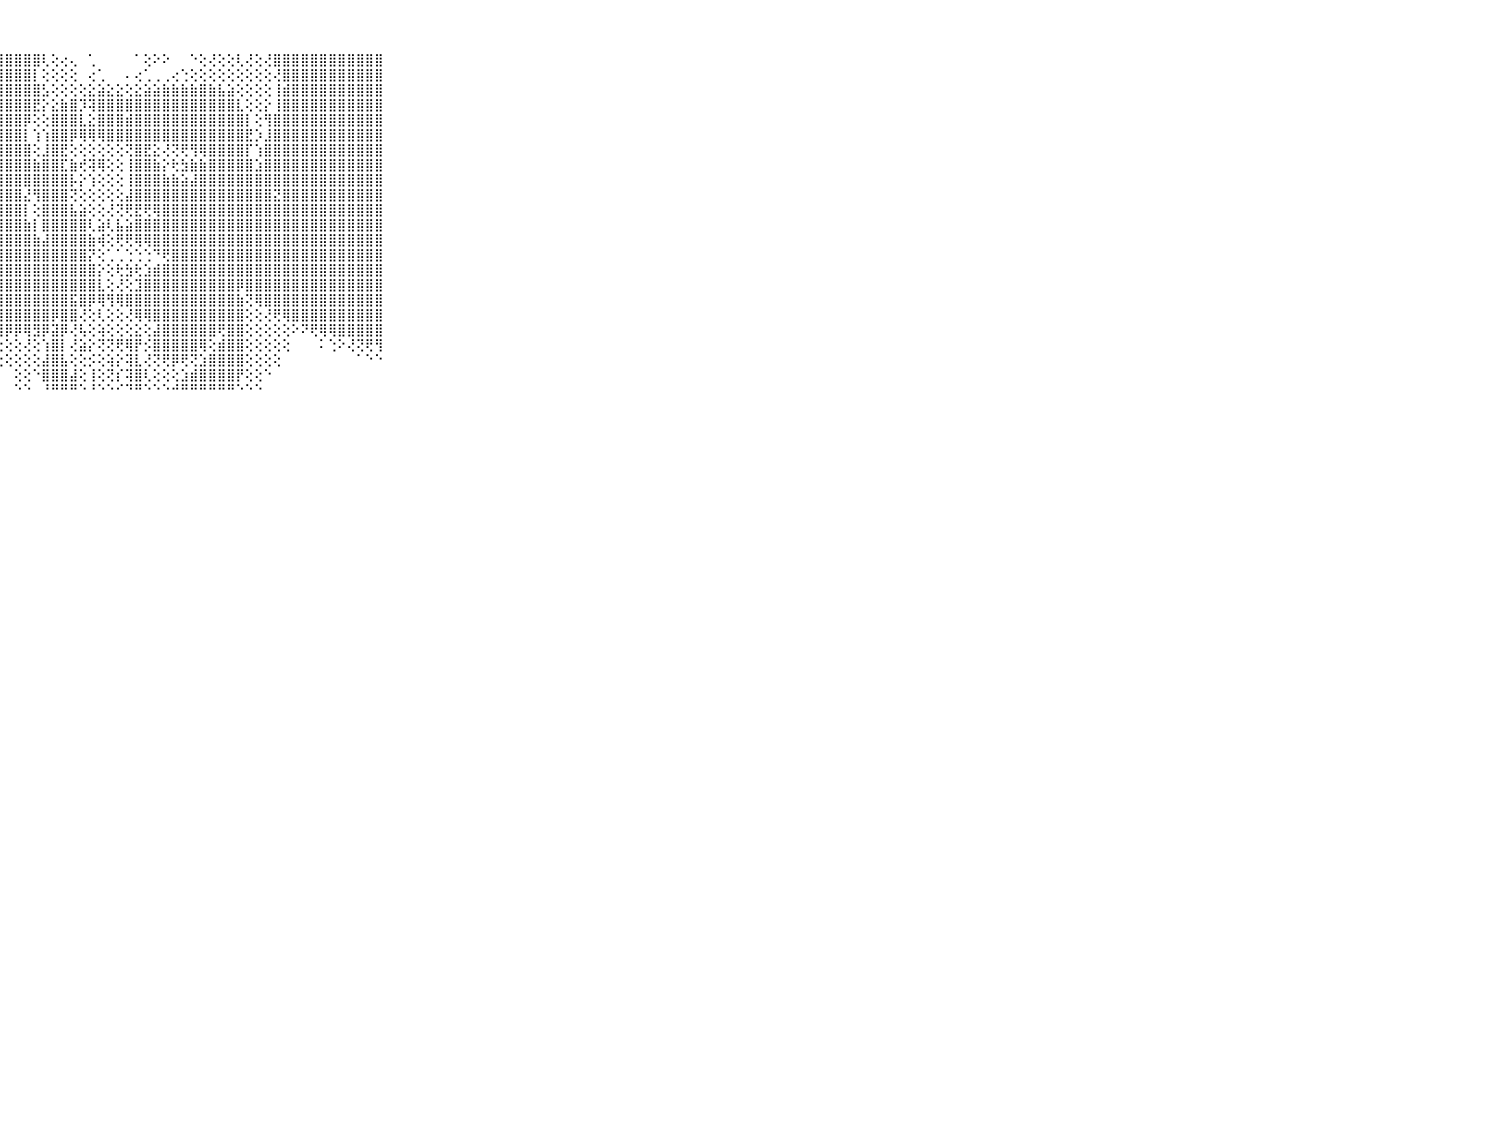

⠀⠀⠀⠀⠀⠀⠀⠀⠀⠀⠀⣿⣿⣿⣿⣿⣿⣿⣿⣿⣿⣿⣿⣿⣿⣿⣿⣿⣿⣿⣿⣿⢇⢕⢔⢄⠀⢁⠀⠀⠀⠀⠁⢕⠕⠕⠀⠀⠑⢕⢜⢕⢕⢇⢜⢕⢜⣿⣿⣿⣿⣿⣿⣿⣿⣿⣿⣿⣿⠀⠀⠀⠀⠀⠀⠀⠀⠀⠀⠀⠀
⠀⠀⠀⠀⠀⠀⠀⠀⠀⠀⠀⣿⣿⣿⣿⣿⣿⣿⣿⣿⣿⣿⣿⣿⣿⣿⣿⣿⣿⣿⣿⡇⢕⢕⢕⢕⠀⢔⢁⠀⠀⠄⢔⢁⢀⢀⢔⢑⢕⢕⢕⢕⢕⢕⢕⢕⢕⢜⣿⣿⣿⣿⣿⣿⣿⣿⣿⣿⣿⠀⠀⠀⠀⠀⠀⠀⠀⠀⠀⠀⠀
⠀⠀⠀⠀⠀⠀⠀⠀⠀⠀⠀⣿⣿⣿⣿⣿⣿⣿⣿⣿⣿⣿⣿⣿⣿⣿⣿⣿⣿⣿⣿⣿⣣⢕⢕⢕⢕⣕⣵⣕⣕⢕⣕⣵⣵⣷⣷⣷⣷⣿⣷⣧⣵⢕⢕⢕⢕⢸⣾⣿⣿⣿⣿⣿⣿⣿⣿⣿⣿⠀⠀⠀⠀⠀⠀⠀⠀⠀⠀⠀⠀
⠀⠀⠀⠀⠀⠀⠀⠀⠀⠀⠀⣿⣿⣿⣿⣿⣿⣿⣿⣿⣿⣿⣿⣿⣿⣿⣿⣿⣿⣿⣿⣟⡕⣕⣷⣿⡹⢽⣿⣿⣿⣿⣿⣿⣿⣿⣿⣿⣿⣿⣿⣿⣿⣇⢕⢕⡕⢸⣿⣿⣿⣿⣿⣿⣿⣿⣿⣿⣿⠀⠀⠀⠀⠀⠀⠀⠀⠀⠀⠀⠀
⠀⠀⠀⠀⠀⠀⠀⠀⠀⠀⠀⣿⣿⣿⣿⣿⣿⣿⣿⣿⣿⣿⣿⣿⣿⣿⣿⣿⣿⣿⡿⢕⢕⣿⣿⣿⣇⣕⣿⣿⣿⣾⣿⣿⣿⣿⣿⣿⣿⣿⣿⣿⣿⣿⡇⢕⢻⣿⣿⣿⣿⣿⣿⣿⣿⣿⣿⣿⣿⠀⠀⠀⠀⠀⠀⠀⠀⠀⠀⠀⠀
⠀⠀⠀⠀⠀⠀⠀⠀⠀⠀⠀⣿⣿⣿⣿⣿⣿⣿⣿⣿⣿⣿⣿⣿⣿⣿⣿⣿⣿⣿⡇⢱⢱⣿⣿⡿⢿⢿⢿⣿⣿⣿⣿⣿⣿⣿⣿⣿⣿⣿⣿⣿⣿⣿⣟⡱⣸⣿⣿⣿⣿⣿⣿⣿⣿⣿⣿⣿⣿⠀⠀⠀⠀⠀⠀⠀⠀⠀⠀⠀⠀
⠀⠀⠀⠀⠀⠀⠀⠀⠀⠀⠀⣿⣿⣿⣿⣿⣿⣿⣿⣿⣿⣿⣿⣿⣿⣿⣿⣿⣿⣿⣿⢕⣸⣿⣟⢕⢕⢕⢕⢕⢕⢝⣿⣟⣕⢜⢝⢟⢻⢿⣿⣿⣿⣿⡏⢱⣿⣿⣿⣿⣿⣿⣿⣿⣿⣿⣿⣿⣿⠀⠀⠀⠀⠀⠀⠀⠀⠀⠀⠀⠀
⠀⠀⠀⠀⠀⠀⠀⠀⠀⠀⠀⣿⣿⣿⣿⣿⣿⣿⣿⣿⣿⣿⣿⣿⣿⣿⣿⣿⣿⣿⣿⣷⣿⣿⣏⣷⢞⢽⢿⢕⢕⢸⣿⣿⣷⡕⢗⣳⣷⣷⣿⣿⣿⣿⣿⣱⣿⣿⣿⣿⣿⣿⣿⣿⣿⣿⣿⣿⣿⠀⠀⠀⠀⠀⠀⠀⠀⠀⠀⠀⠀
⠀⠀⠀⠀⠀⠀⠀⠀⠀⠀⠀⣿⣿⣿⣿⣿⣿⣿⣿⣿⣿⣿⣿⣿⣿⣿⣿⣿⣿⣿⣿⣿⣿⣿⣿⡧⡕⢱⢕⢕⢕⢸⣿⣿⣿⣷⣷⣵⣼⣿⣿⣿⣿⣿⣿⣿⣿⣿⣿⣿⣿⣿⣿⣿⣿⣿⣿⣿⣿⠀⠀⠀⠀⠀⠀⠀⠀⠀⠀⠀⠀
⠀⠀⠀⠀⠀⠀⠀⠀⠀⠀⠀⣿⣿⣿⣿⣿⣿⣿⣿⣿⣿⣿⣿⣿⣿⣿⣿⣿⣿⣿⣜⢻⣿⣿⣿⢝⢕⢕⢕⢕⢕⣼⣿⣿⣿⣿⣿⣿⣿⣿⣿⣿⣿⣿⣿⣿⣿⣝⣿⣿⣿⣿⣿⣿⣿⣿⣿⣿⣿⠀⠀⠀⠀⠀⠀⠀⠀⠀⠀⠀⠀
⠀⠀⠀⠀⠀⠀⠀⠀⠀⠀⠀⣿⣿⣿⣿⣿⣿⣿⣿⣿⣿⣿⣿⣿⣿⣿⣿⣿⣿⣿⡇⢕⣿⣿⣿⣧⣵⢕⢕⢜⢝⢟⣟⢟⢿⣿⣿⣿⣿⣿⣿⣿⣿⣿⣿⣿⣿⣿⣿⣿⣿⣿⣿⣿⣿⣿⣿⣿⣿⠀⠀⠀⠀⠀⠀⠀⠀⠀⠀⠀⠀
⠀⠀⠀⠀⠀⠀⠀⠀⠀⠀⠀⣿⣿⣿⣿⣿⣿⣿⣿⣿⣿⣿⣿⣿⣿⣿⣿⣿⣿⣿⣷⡇⣿⣿⣿⣿⣿⢇⣵⢇⣧⣵⣿⣿⣿⣿⣿⣿⣿⣿⣿⣿⣿⣿⣿⣿⣿⣿⣿⣿⣿⣿⣿⣿⣿⣿⣿⣿⣿⠀⠀⠀⠀⠀⠀⠀⠀⠀⠀⠀⠀
⠀⠀⠀⠀⠀⠀⠀⠀⠀⠀⠀⣿⣿⣿⣿⣿⣿⣿⣿⣿⣿⣿⣿⣿⣿⣿⣿⣿⣿⣿⣿⣷⣼⣿⣿⣿⣿⣷⢾⢕⢟⢟⢿⢿⣿⣿⣿⣿⣿⣿⣿⣿⣿⣿⣿⣿⣿⣿⣿⣿⣿⣿⣿⣿⣿⣿⣿⣿⣿⠀⠀⠀⠀⠀⠀⠀⠀⠀⠀⠀⠀
⠀⠀⠀⠀⠀⠀⠀⠀⠀⠀⠀⣿⣿⣿⣿⣿⣿⣿⣿⣿⣿⣿⣿⣿⣿⣿⣿⣿⣿⣿⣿⣿⣿⣿⣿⣿⣿⡝⢕⢁⢁⢑⢑⢑⠙⢟⣿⣿⣿⣿⣿⣿⣿⣿⣿⣿⣿⣿⣿⣿⣿⣿⣿⣿⣿⣿⣿⣿⣿⠀⠀⠀⠀⠀⠀⠀⠀⠀⠀⠀⠀
⠀⠀⠀⠀⠀⠀⠀⠀⠀⠀⠀⣿⣿⣿⣿⣿⣿⣿⣿⣿⣿⣿⣿⣿⣿⣿⣿⣿⣿⣿⣿⣿⣿⣿⣿⣿⣿⣿⡕⢕⢗⣳⢗⣱⣾⣿⣿⣿⣿⣿⣿⣿⣿⣿⣿⣿⣿⣿⣿⣿⣿⣿⣿⣿⣿⣿⣿⣿⣿⠀⠀⠀⠀⠀⠀⠀⠀⠀⠀⠀⠀
⠀⠀⠀⠀⠀⠀⠀⠀⠀⠀⠀⣿⣿⣿⣿⣿⣿⣿⣿⣿⣿⣿⣿⣿⣿⣿⣿⣿⣿⣿⣿⣿⣿⣿⣿⣿⣿⣿⣇⢕⢜⢕⣹⣿⣿⣿⣿⣿⣿⣿⣿⣿⣿⡿⣿⣿⣿⣿⣿⣿⣿⣿⣿⣿⣿⣿⣿⣿⣿⠀⠀⠀⠀⠀⠀⠀⠀⠀⠀⠀⠀
⠀⠀⠀⠀⠀⠀⠀⠀⠀⠀⠀⣿⣿⣿⣿⣿⣿⣿⣿⣿⣿⣿⣿⣿⣿⣿⣿⣿⣿⣿⣿⣿⣿⣿⣿⣯⣿⡿⢿⢻⢿⣿⣿⣿⣿⣿⣿⣿⣿⣿⣿⣿⣿⣷⢝⢿⣿⣿⣿⣿⣿⣿⣿⣿⣿⣿⣿⣿⣿⠀⠀⠀⠀⠀⠀⠀⠀⠀⠀⠀⠀
⠀⠀⠀⠀⠀⠀⠀⠀⠀⠀⠀⣿⣿⣿⣿⣿⣿⣿⣿⣿⣿⣿⣿⣿⣿⣿⣿⣿⣿⣿⣿⣿⣿⡿⣿⣿⢜⢕⢇⢕⢕⢜⢿⢿⣿⣿⣿⣿⣿⣿⣿⣿⣿⣿⢕⢕⢜⢟⢿⣿⣿⣿⣿⣿⣿⣿⣿⣿⣿⠀⠀⠀⠀⠀⠀⠀⠀⠀⠀⠀⠀
⠀⠀⠀⠀⠀⠀⠀⠀⠀⠀⠀⣿⣿⣿⣿⣿⣿⣿⣿⣿⣿⣿⣿⣿⣿⣿⣿⣿⡿⡿⢿⣻⡿⣽⡿⢜⢧⢕⢵⢕⢕⢕⣕⢕⣼⣿⣿⣿⣿⣿⣿⢟⣿⣿⢕⢕⢕⢕⢕⠕⠝⢟⢿⢿⣿⣿⣿⣿⣿⠀⠀⠀⠀⠀⠀⠀⠀⠀⠀⠀⠀
⠀⠀⠀⠀⠀⠀⠀⠀⠀⠀⠀⣿⣿⣿⣿⣿⣿⣿⣿⣿⣿⣿⣿⣿⣿⢿⢏⢕⢕⢕⢜⢕⢱⣿⡇⢜⣵⡕⢝⢝⢟⢿⡟⡪⣿⣿⣿⣿⣿⢿⢕⣾⣿⣿⢕⢕⢕⢕⢕⠀⠀⠀⠅⢑⠕⢜⢝⢟⢻⠀⠀⠀⠀⠀⠀⠀⠀⠀⠀⠀⠀
⠀⠀⠀⠀⠀⠀⠀⠀⠀⠀⠀⣿⣿⣿⣿⣿⣿⣿⣿⣿⣿⡟⢟⢝⢕⢕⢕⢕⢕⢕⢕⢕⣼⣿⣧⢕⢕⡪⢕⢵⡕⢽⣇⢜⢝⢟⡿⢟⢝⣱⣿⣿⣿⣿⢕⢕⢕⢕⠀⠀⠀⠀⠀⠀⠀⠀⠁⠑⠑⠀⠀⠀⠀⠀⠀⠀⠀⠀⠀⠀⠀
⠀⠀⠀⠀⠀⠀⠀⠀⠀⠀⠀⣿⣿⣿⣿⣿⣿⡿⢟⢝⢕⢕⠕⠑⠀⠀⠑⠀⠀⢕⢕⠑⣿⣿⣿⣼⢕⢸⢕⢝⡎⢽⣿⢇⢕⢕⢕⣱⣾⣿⣿⣿⣿⡟⢕⢕⠑⠀⠀⠀⠀⠀⠀⠀⠀⠀⠀⠀⠀⠀⠀⠀⠀⠀⠀⠀⠀⠀⠀⠀⠀
⠀⠀⠀⠀⠀⠀⠀⠀⠀⠀⠀⠛⠛⠛⠙⠋⠑⠑⠑⠑⠑⠀⠀⠀⠀⠀⠀⠀⠀⠑⠑⠀⠘⠛⠛⠛⠑⠘⠑⠑⠊⠙⠛⠑⠑⠑⠚⠛⠛⠛⠛⠛⠛⠑⠑⠑⠀⠀⠀⠀⠀⠀⠀⠀⠀⠀⠀⠀⠀⠀⠀⠀⠀⠀⠀⠀⠀⠀⠀⠀⠀